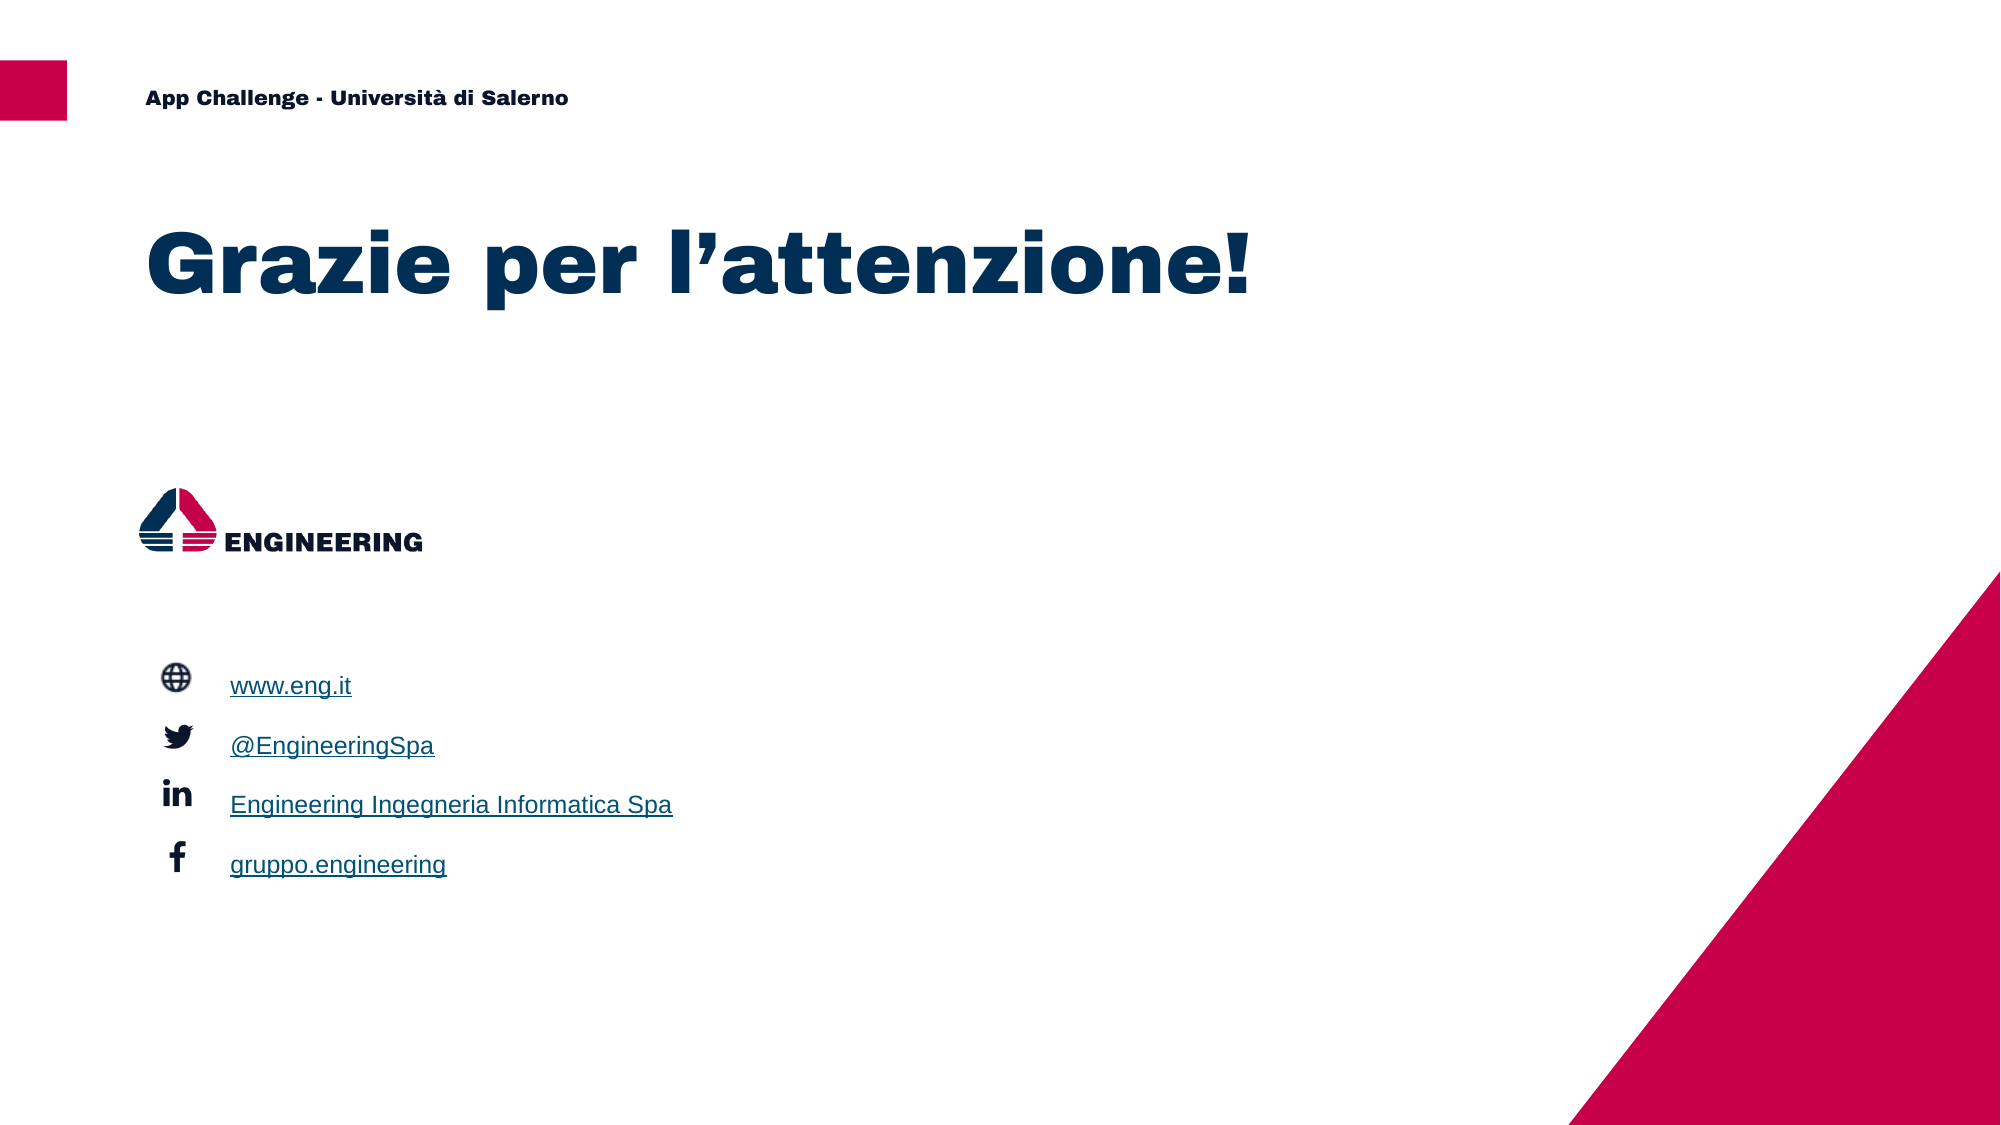

App Challenge - Università di Salerno
# Grazie per l’attenzione!